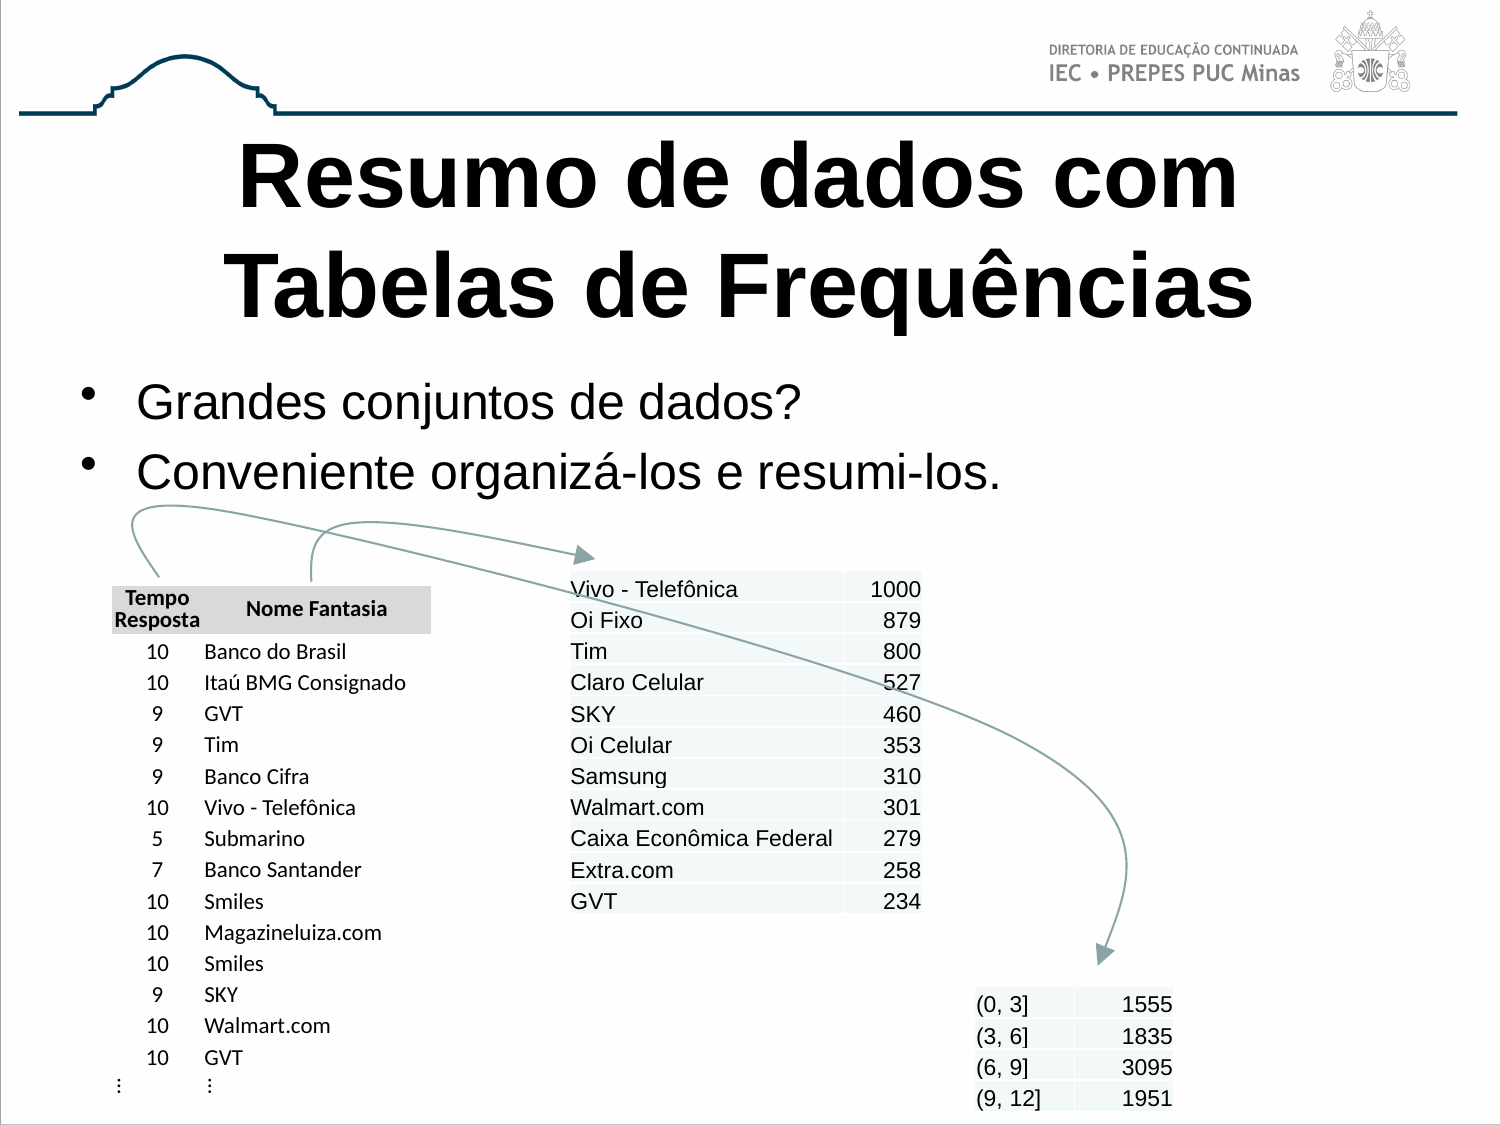

# Resumo de dados com Tabelas de Frequências
Grandes conjuntos de dados?
Conveniente organizá-los e resumi-los.

| Vivo - Telefônica | 1000 |
| --- | --- |
| Oi Fixo | 879 |
| Tim | 800 |
| Claro Celular | 527 |
| SKY | 460 |
| Oi Celular | 353 |
| Samsung | 310 |
| Walmart.com | 301 |
| Caixa Econômica Federal | 279 |
| Extra.com | 258 |
| GVT | 234 |
| Tempo Resposta | Nome Fantasia |
| --- | --- |
| 10 | Banco do Brasil |
| 10 | Itaú BMG Consignado |
| 9 | GVT |
| 9 | Tim |
| 9 | Banco Cifra |
| 10 | Vivo - Telefônica |
| 5 | Submarino |
| 7 | Banco Santander |
| 10 | Smiles |
| 10 | Magazineluiza.com |
| 10 | Smiles |
| 9 | SKY |
| 10 | Walmart.com |
| 10 | GVT |
| … | … |
| (0, 3] | 1555 |
| --- | --- |
| (3, 6] | 1835 |
| (6, 9] | 3095 |
| (9, 12] | 1951 |